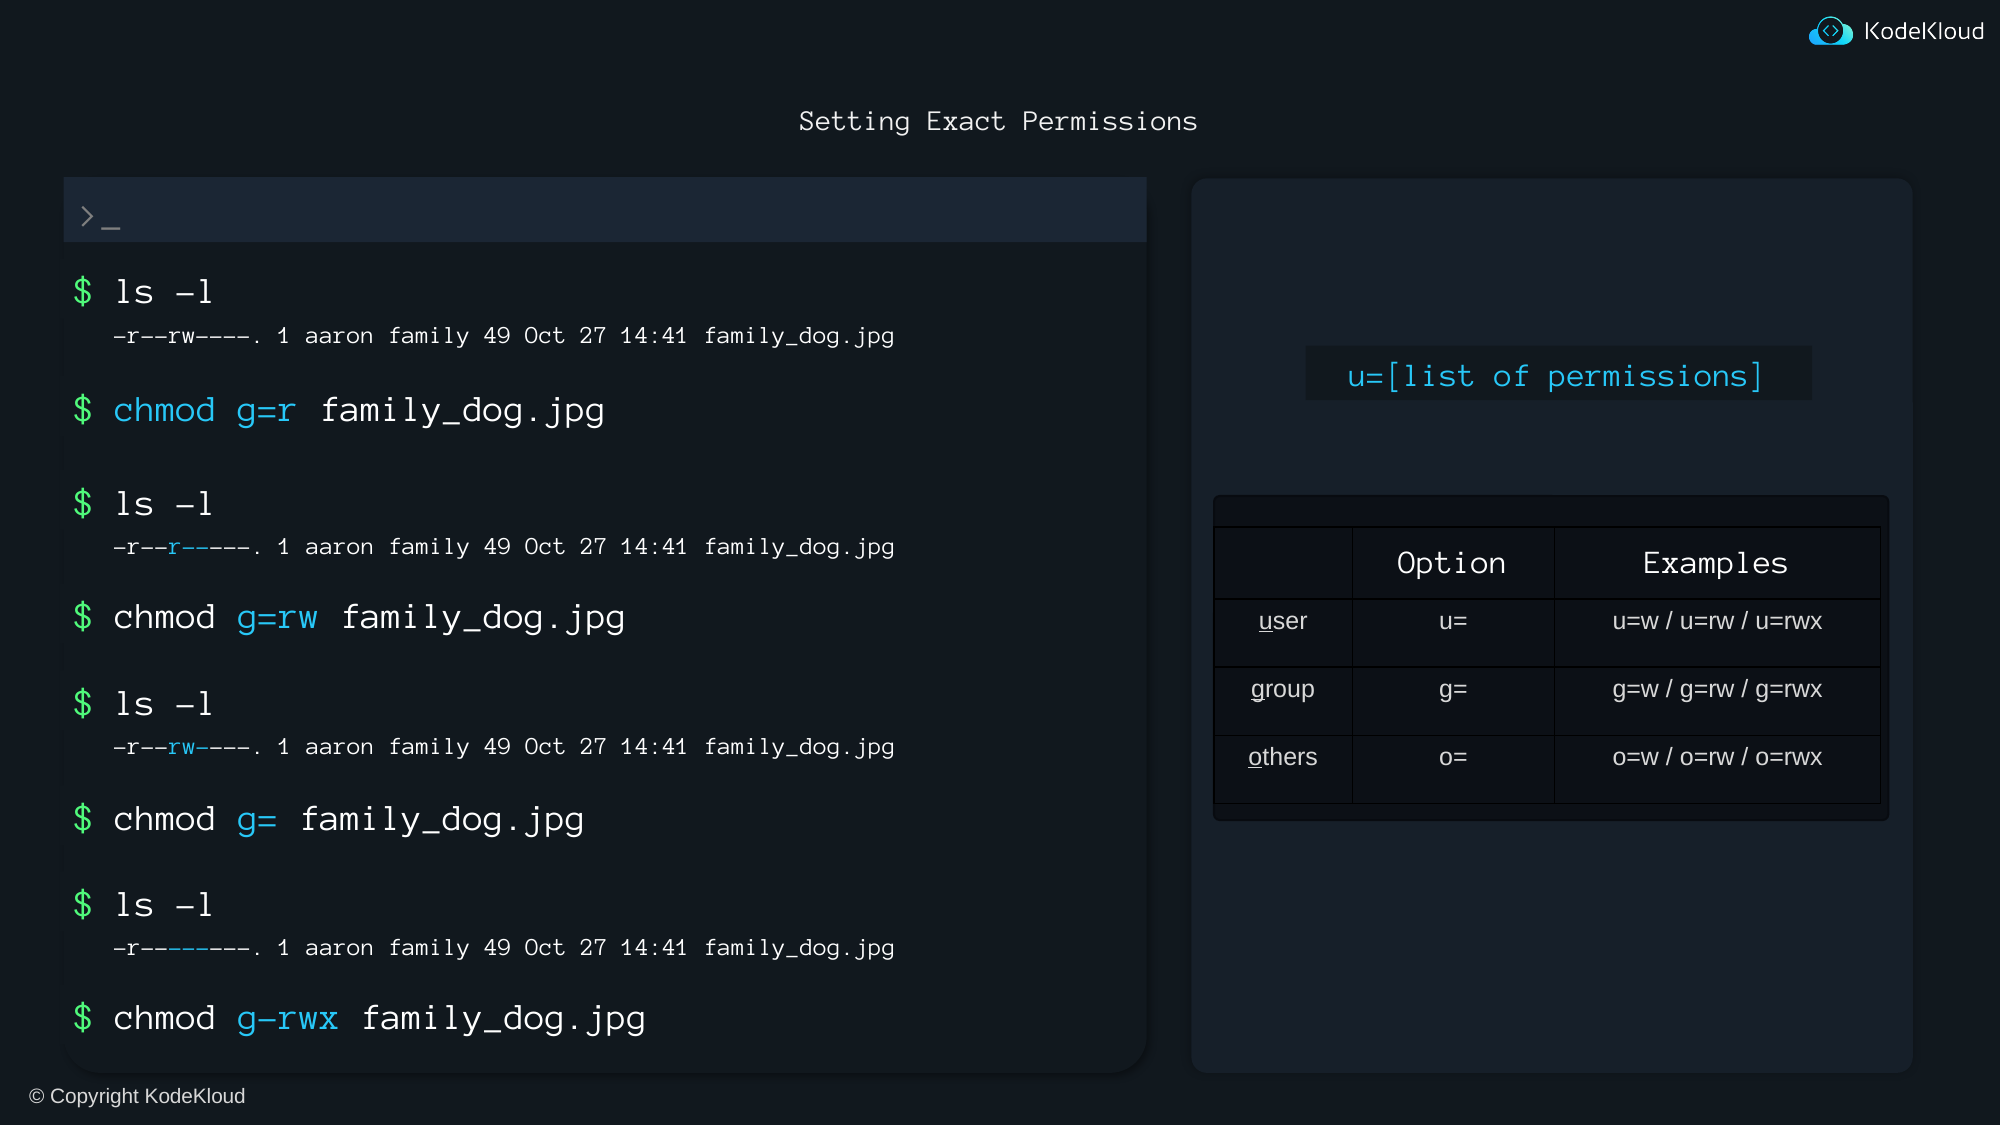

# Setting Exact Permissions
$ ls -l
-r--rw----. 1 aaron family 49 Oct 27 14:41 family_dog.jpg
u=[list of permissions]
$ chmod g=r family_dog.jpg
$ ls -l

-r--r-----. 1 aaron family 49 Oct 27 14:41 family_dog.jpg
|  | Option | Examples |
| --- | --- | --- |
| user | u= | u=w / u=rw / u=rwx |
| group | g= | g=w / g=rw / g=rwx |
| others | o= | o=w / o=rw / o=rwx |
$ chmod g=rw family_dog.jpg
$ ls -l
-r--rw----. 1 aaron family 49 Oct 27 14:41 family_dog.jpg
$ chmod g= family_dog.jpg
$ ls -l
-r--------. 1 aaron family 49 Oct 27 14:41 family_dog.jpg
$ chmod g-rwx family_dog.jpg